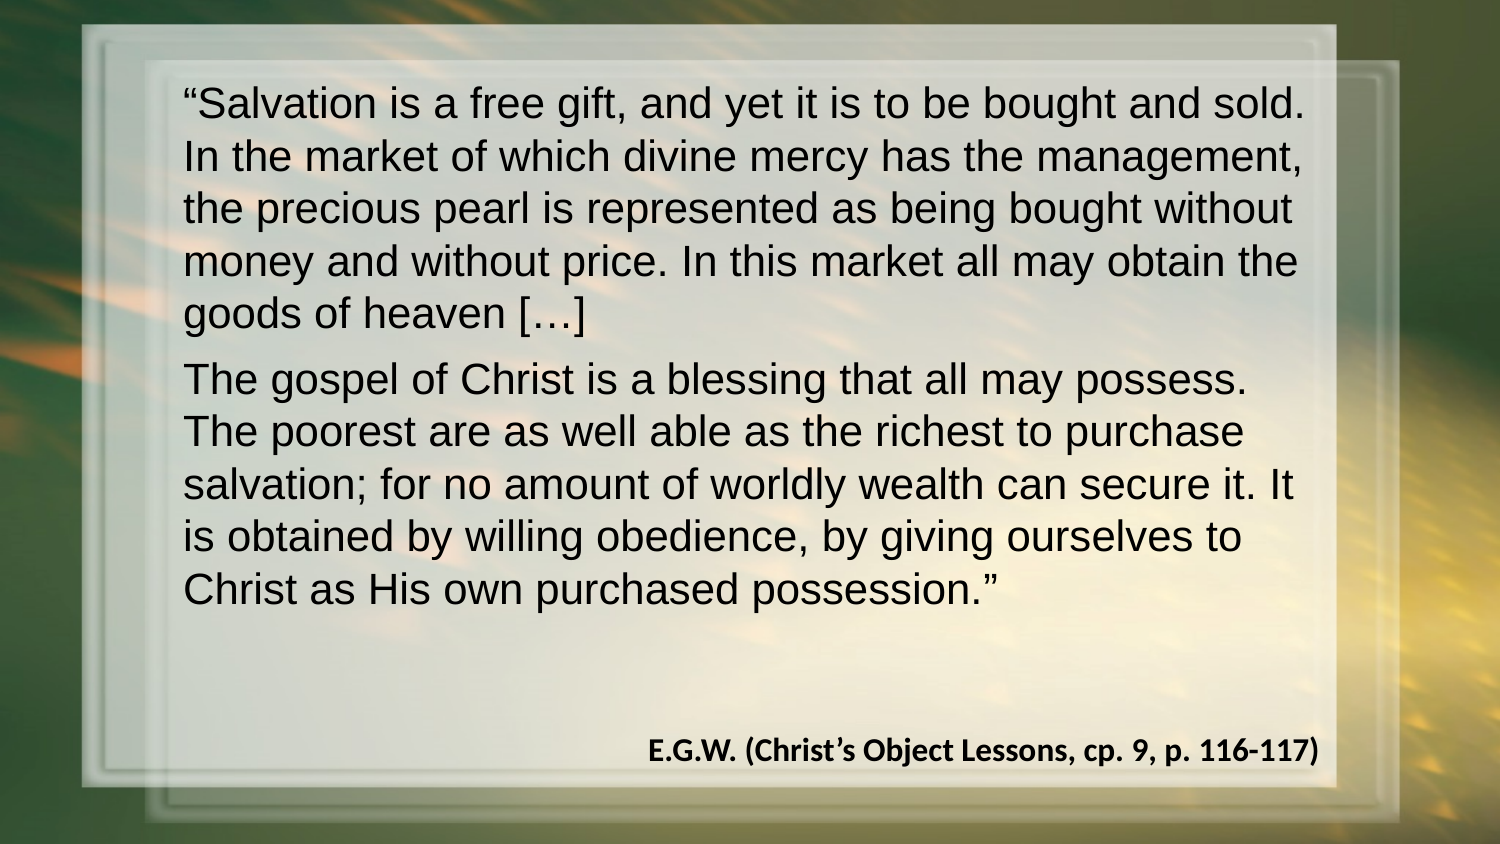

“Salvation is a free gift, and yet it is to be bought and sold. In the market of which divine mercy has the management, the precious pearl is represented as being bought without money and without price. In this market all may obtain the goods of heaven […]
The gospel of Christ is a blessing that all may possess. The poorest are as well able as the richest to purchase salvation; for no amount of worldly wealth can secure it. It is obtained by willing obedience, by giving ourselves to Christ as His own purchased possession.”
E.G.W. (Christ’s Object Lessons, cp. 9, p. 116-117)